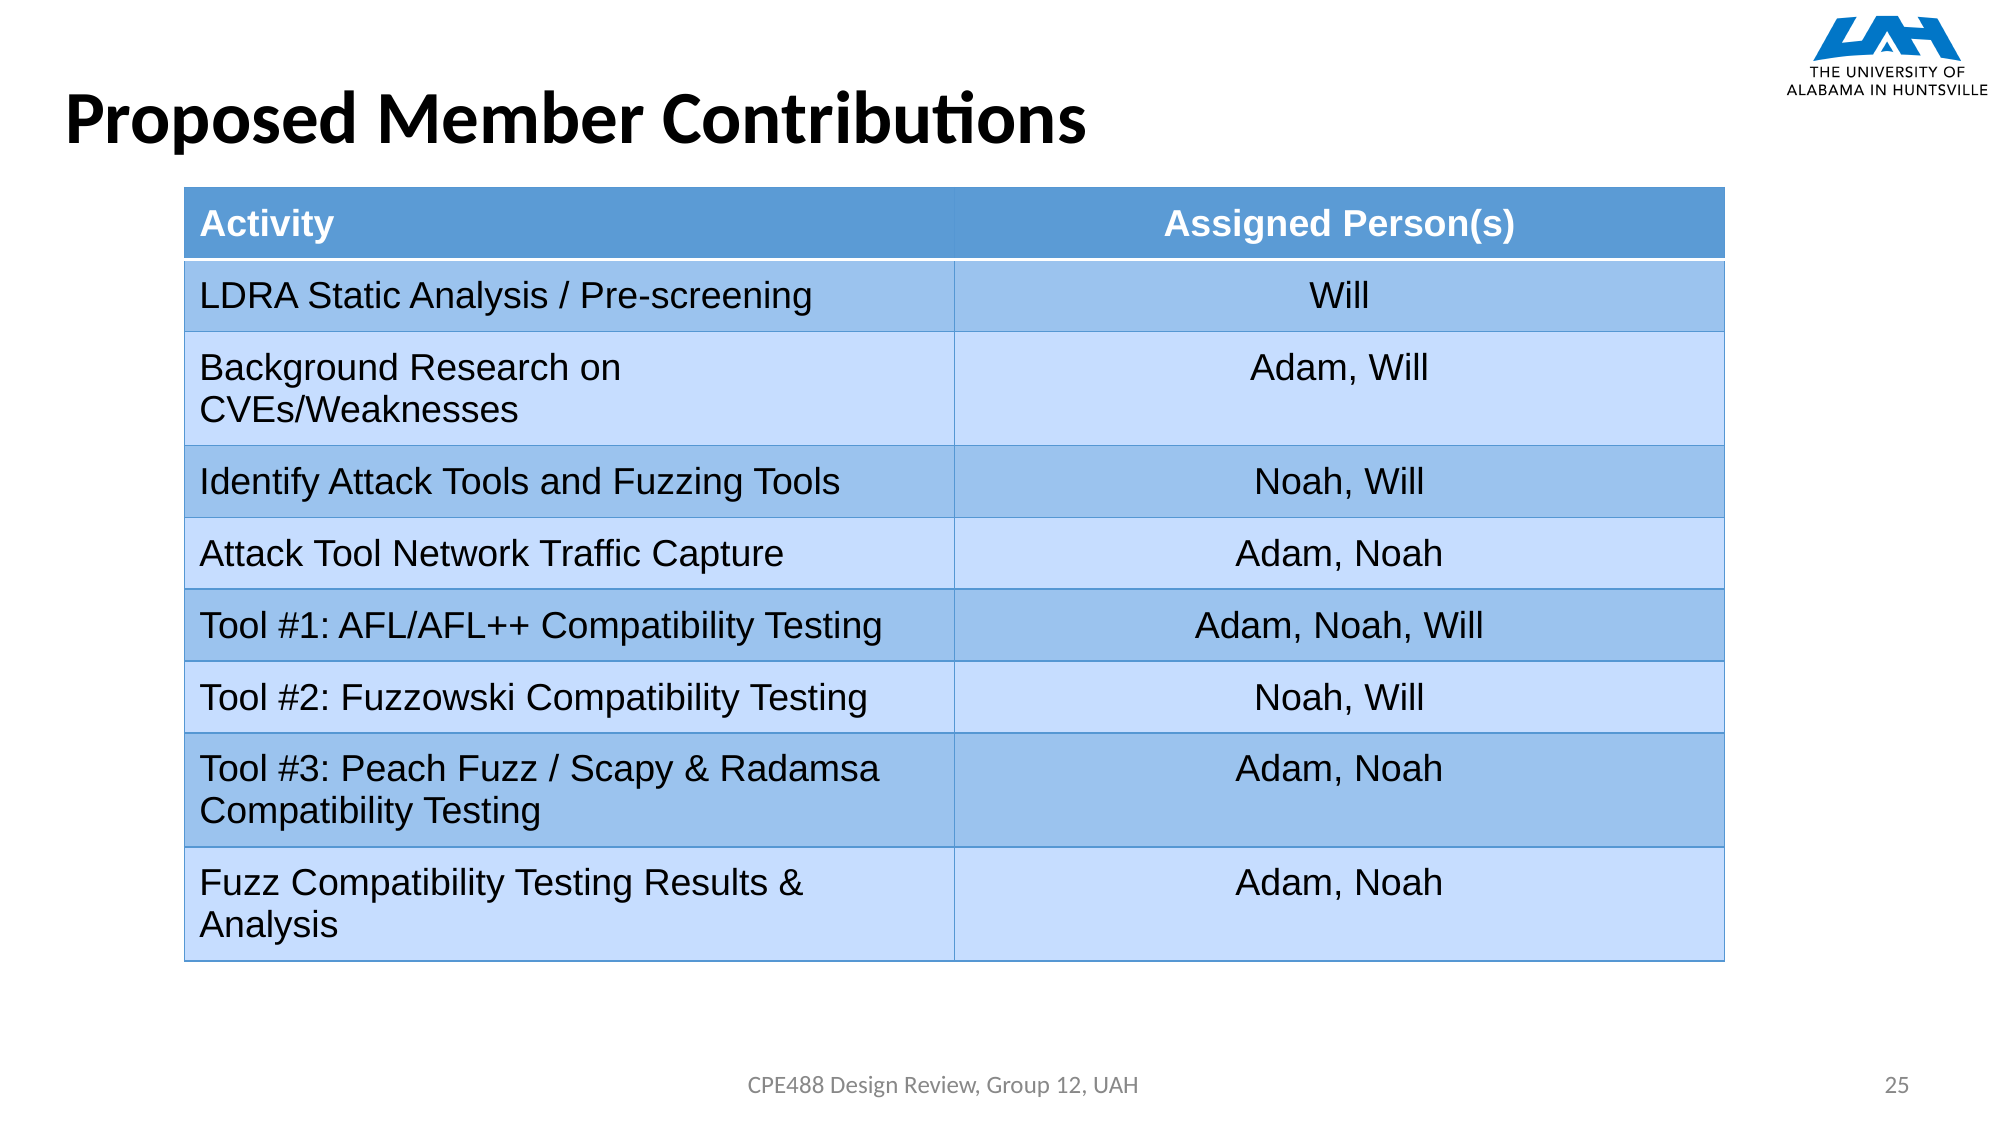

# Proposed Member Contributions
| Activity | Assigned Person(s) |
| --- | --- |
| LDRA Static Analysis / Pre-screening | Will |
| Background Research on CVEs/Weaknesses | Adam, Will |
| Identify Attack Tools and Fuzzing Tools | Noah, Will |
| Attack Tool Network Traffic Capture | Adam, Noah |
| Tool #1: AFL/AFL++ Compatibility Testing | Adam, Noah, Will |
| Tool #2: Fuzzowski Compatibility Testing | Noah, Will |
| Tool #3: Peach Fuzz / Scapy & Radamsa Compatibility Testing | Adam, Noah |
| Fuzz Compatibility Testing Results & Analysis | Adam, Noah |

CPE488 Design Review, Group 12, UAH
25